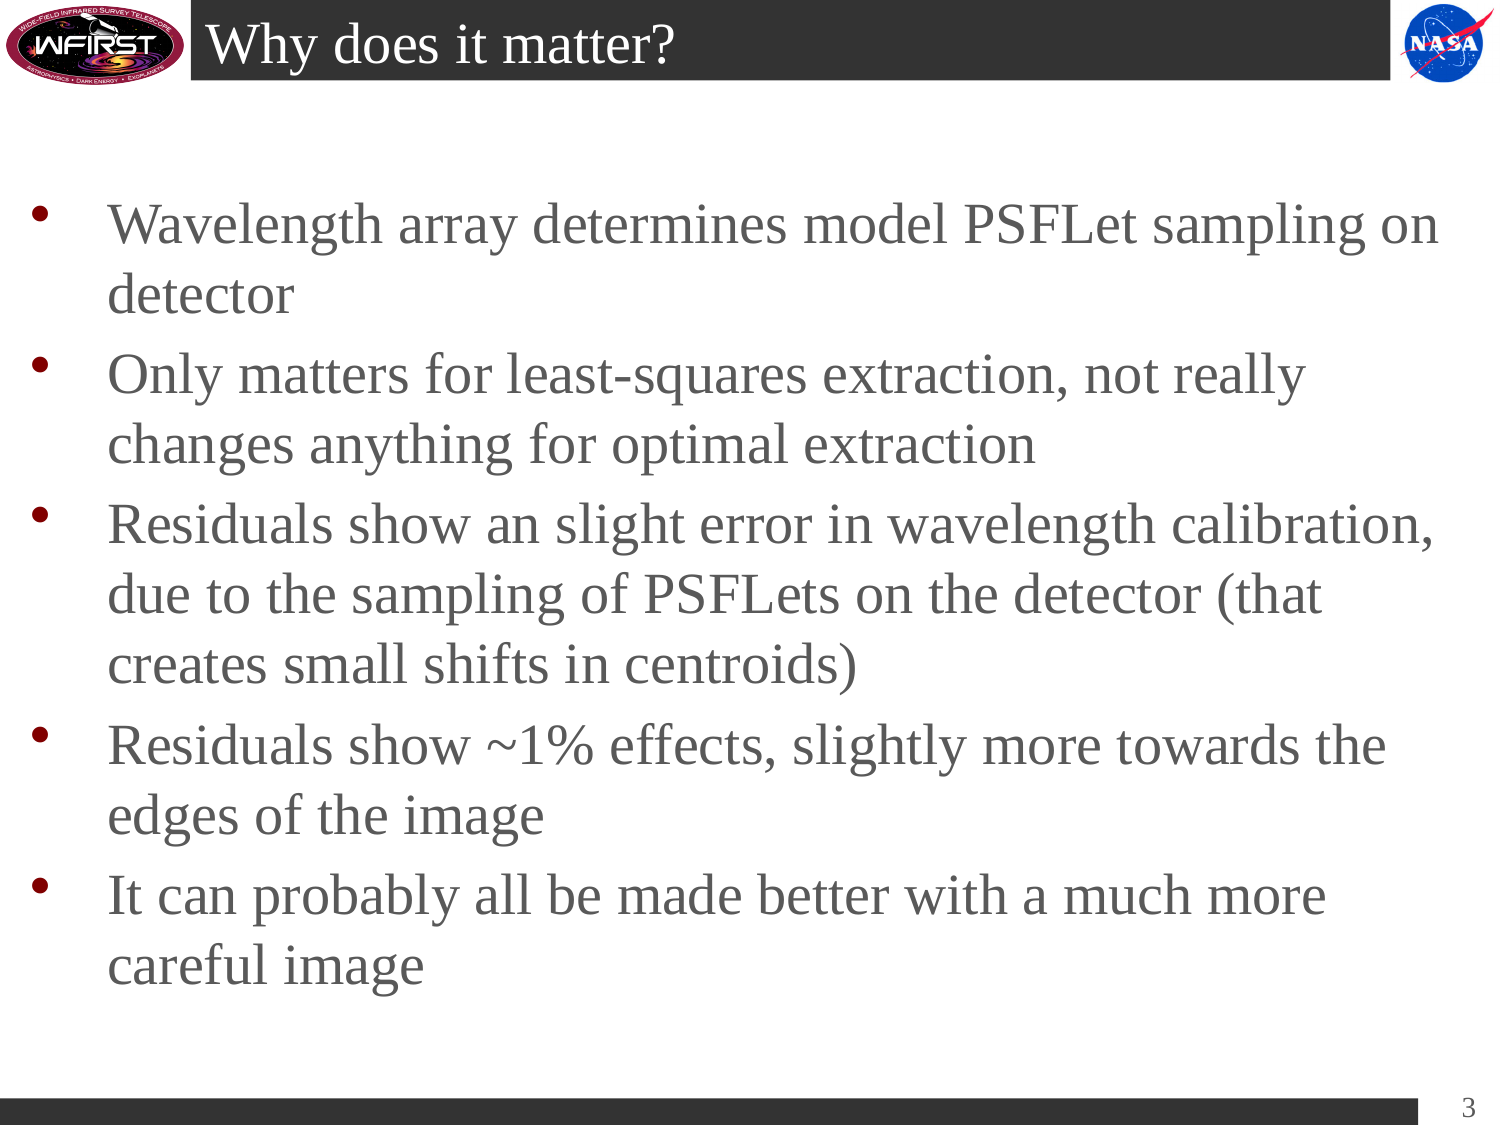

# Why does it matter?
Wavelength array determines model PSFLet sampling on detector
Only matters for least-squares extraction, not really changes anything for optimal extraction
Residuals show an slight error in wavelength calibration, due to the sampling of PSFLets on the detector (that creates small shifts in centroids)
Residuals show ~1% effects, slightly more towards the edges of the image
It can probably all be made better with a much more careful image